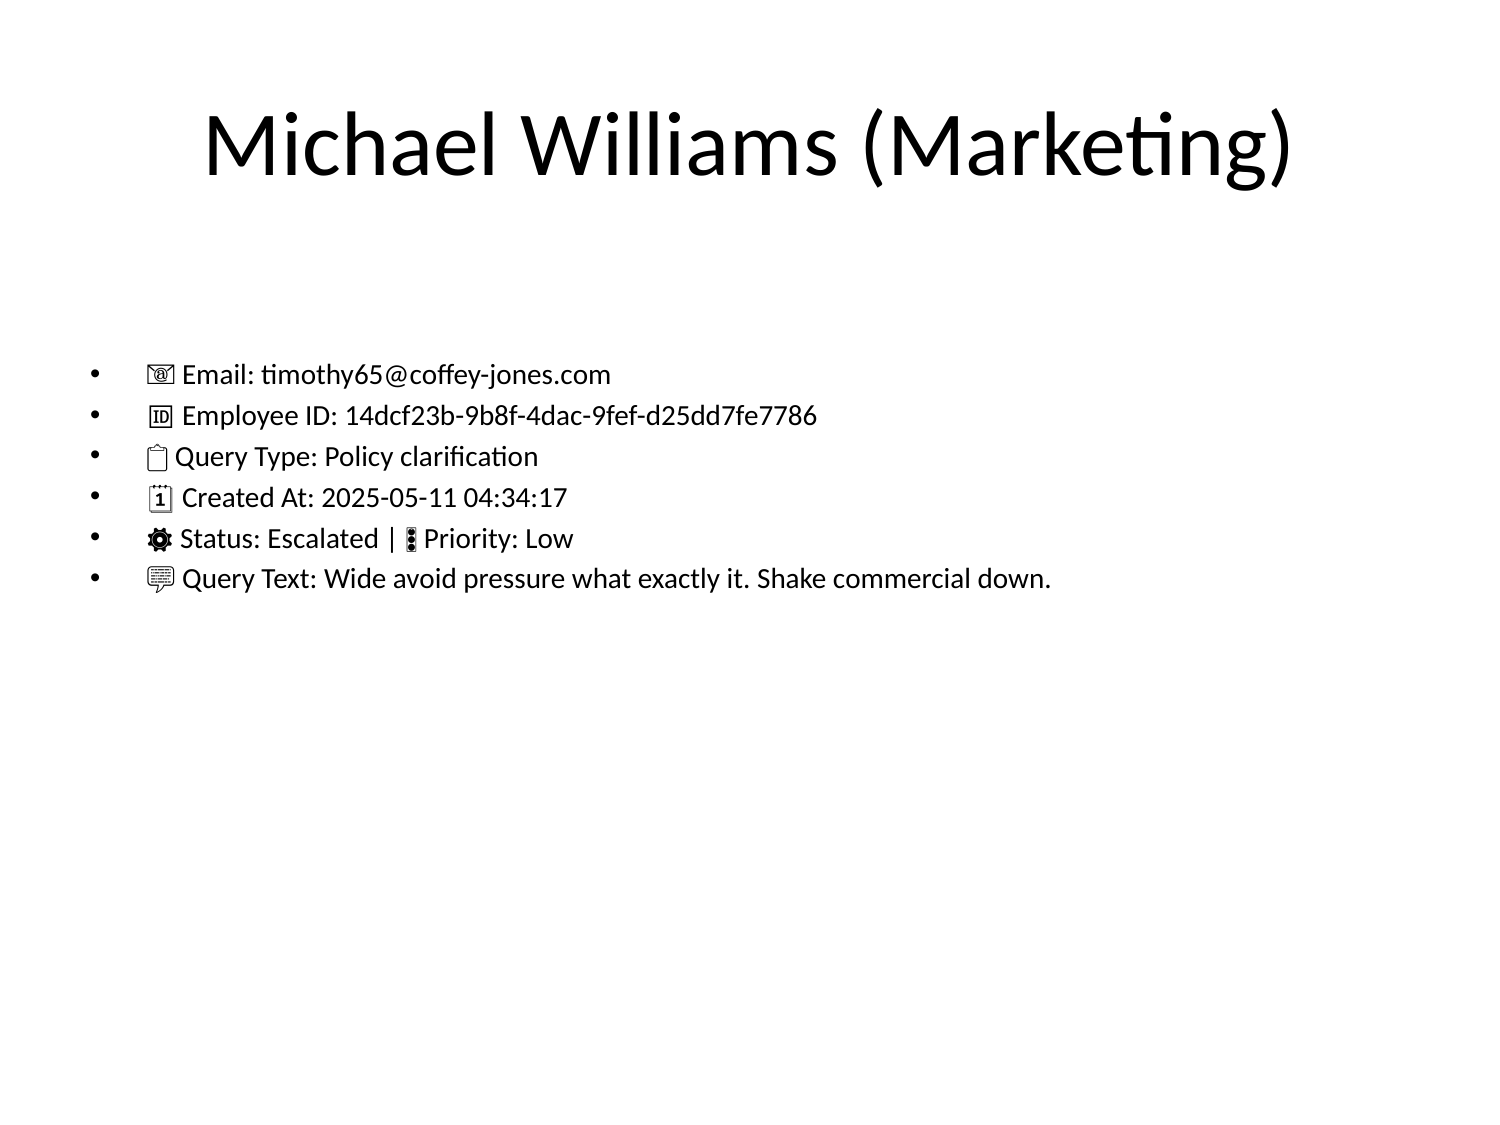

# Michael Williams (Marketing)

📧 Email: timothy65@coffey-jones.com
🆔 Employee ID: 14dcf23b-9b8f-4dac-9fef-d25dd7fe7786
📋 Query Type: Policy clarification
🗓 Created At: 2025-05-11 04:34:17
⚙ Status: Escalated | 🚦 Priority: Low
💬 Query Text: Wide avoid pressure what exactly it. Shake commercial down.